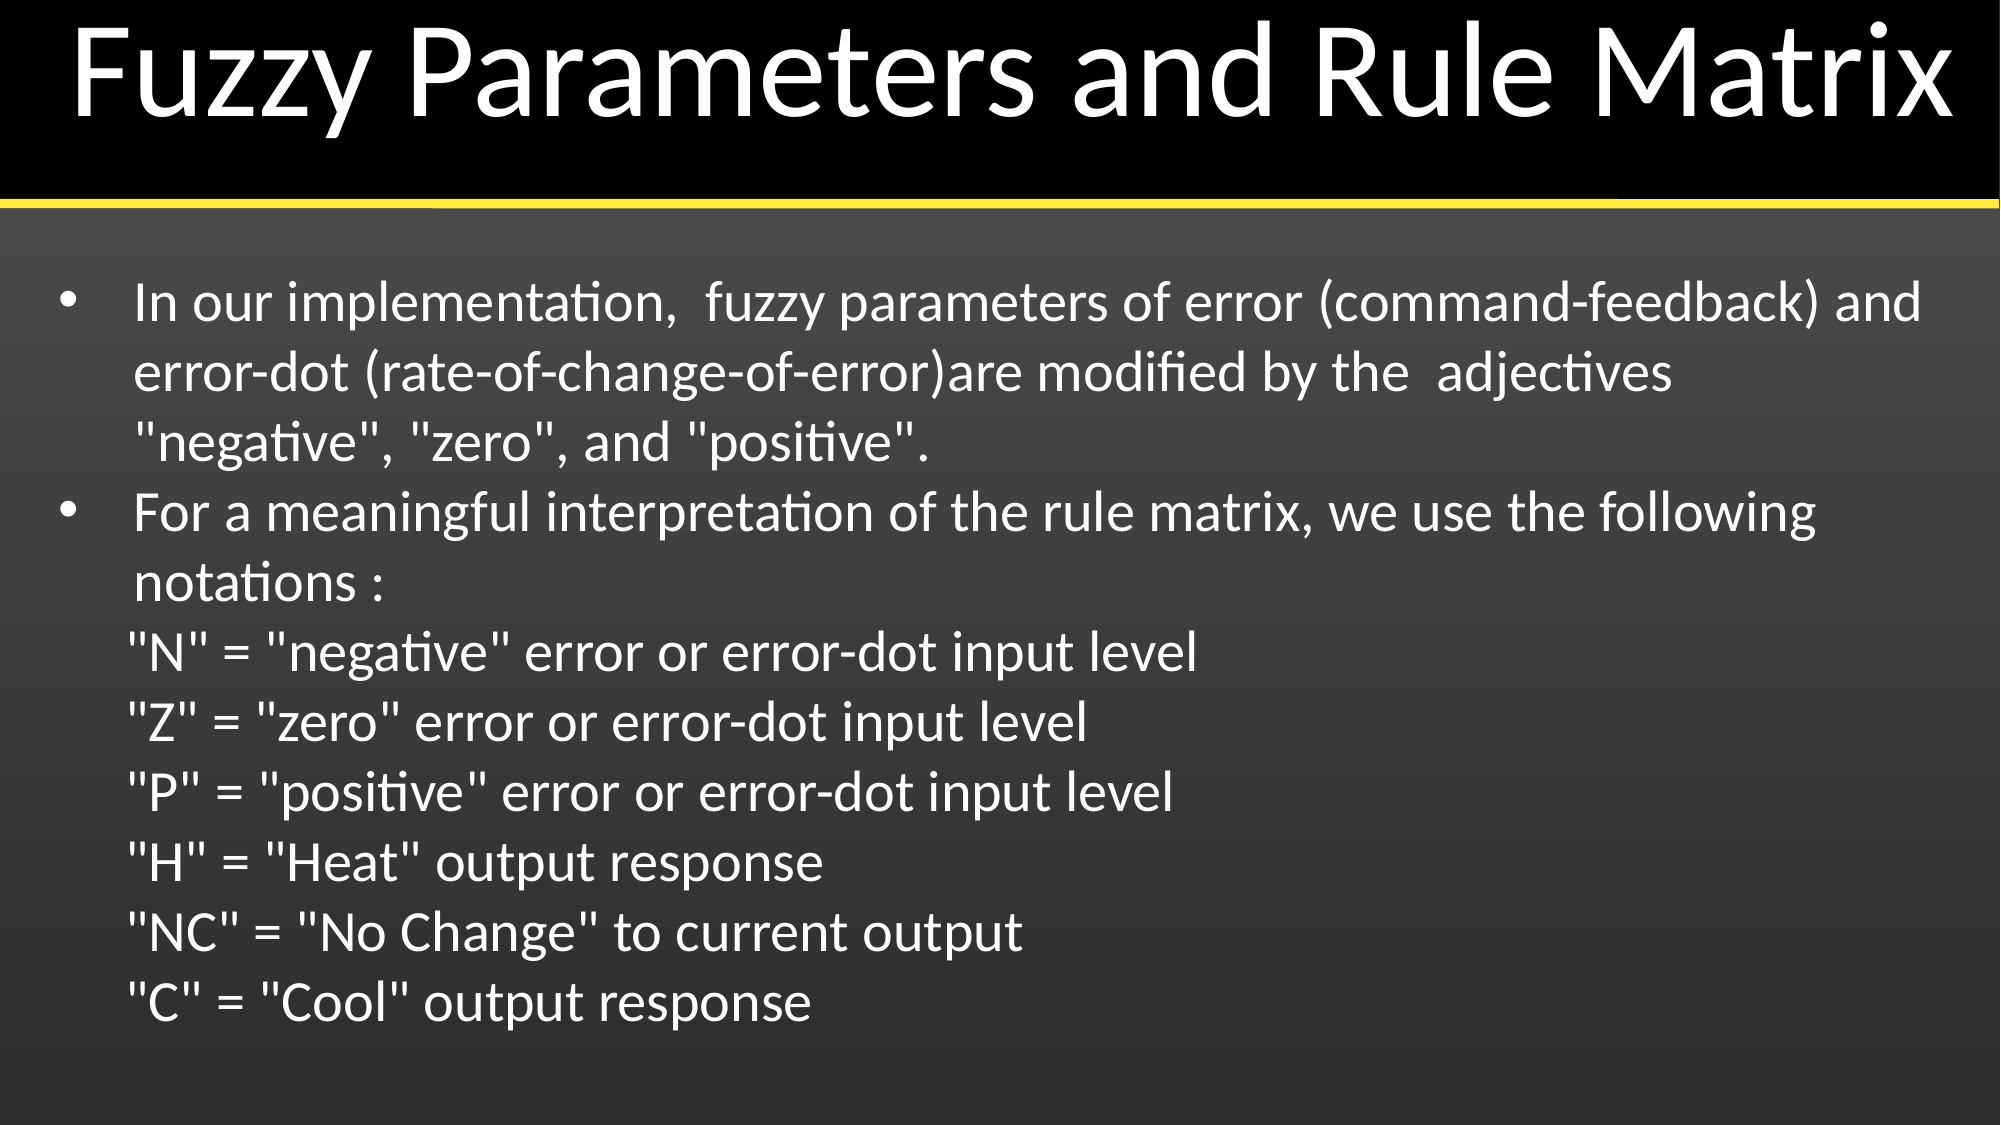

Fuzzy Parameters and Rule Matrix
In our implementation,  fuzzy parameters of error (command-feedback) and error-dot (rate-of-change-of-error)are modified by the  adjectives "negative", "zero", and "positive".
For a meaningful interpretation of the rule matrix, we use the following notations :
     "N" = "negative" error or error-dot input level
     "Z" = "zero" error or error-dot input level
     "P" = "positive" error or error-dot input level
     "H" = "Heat" output response
     "NC" = "No Change" to current output
     "C" = "Cool" output response